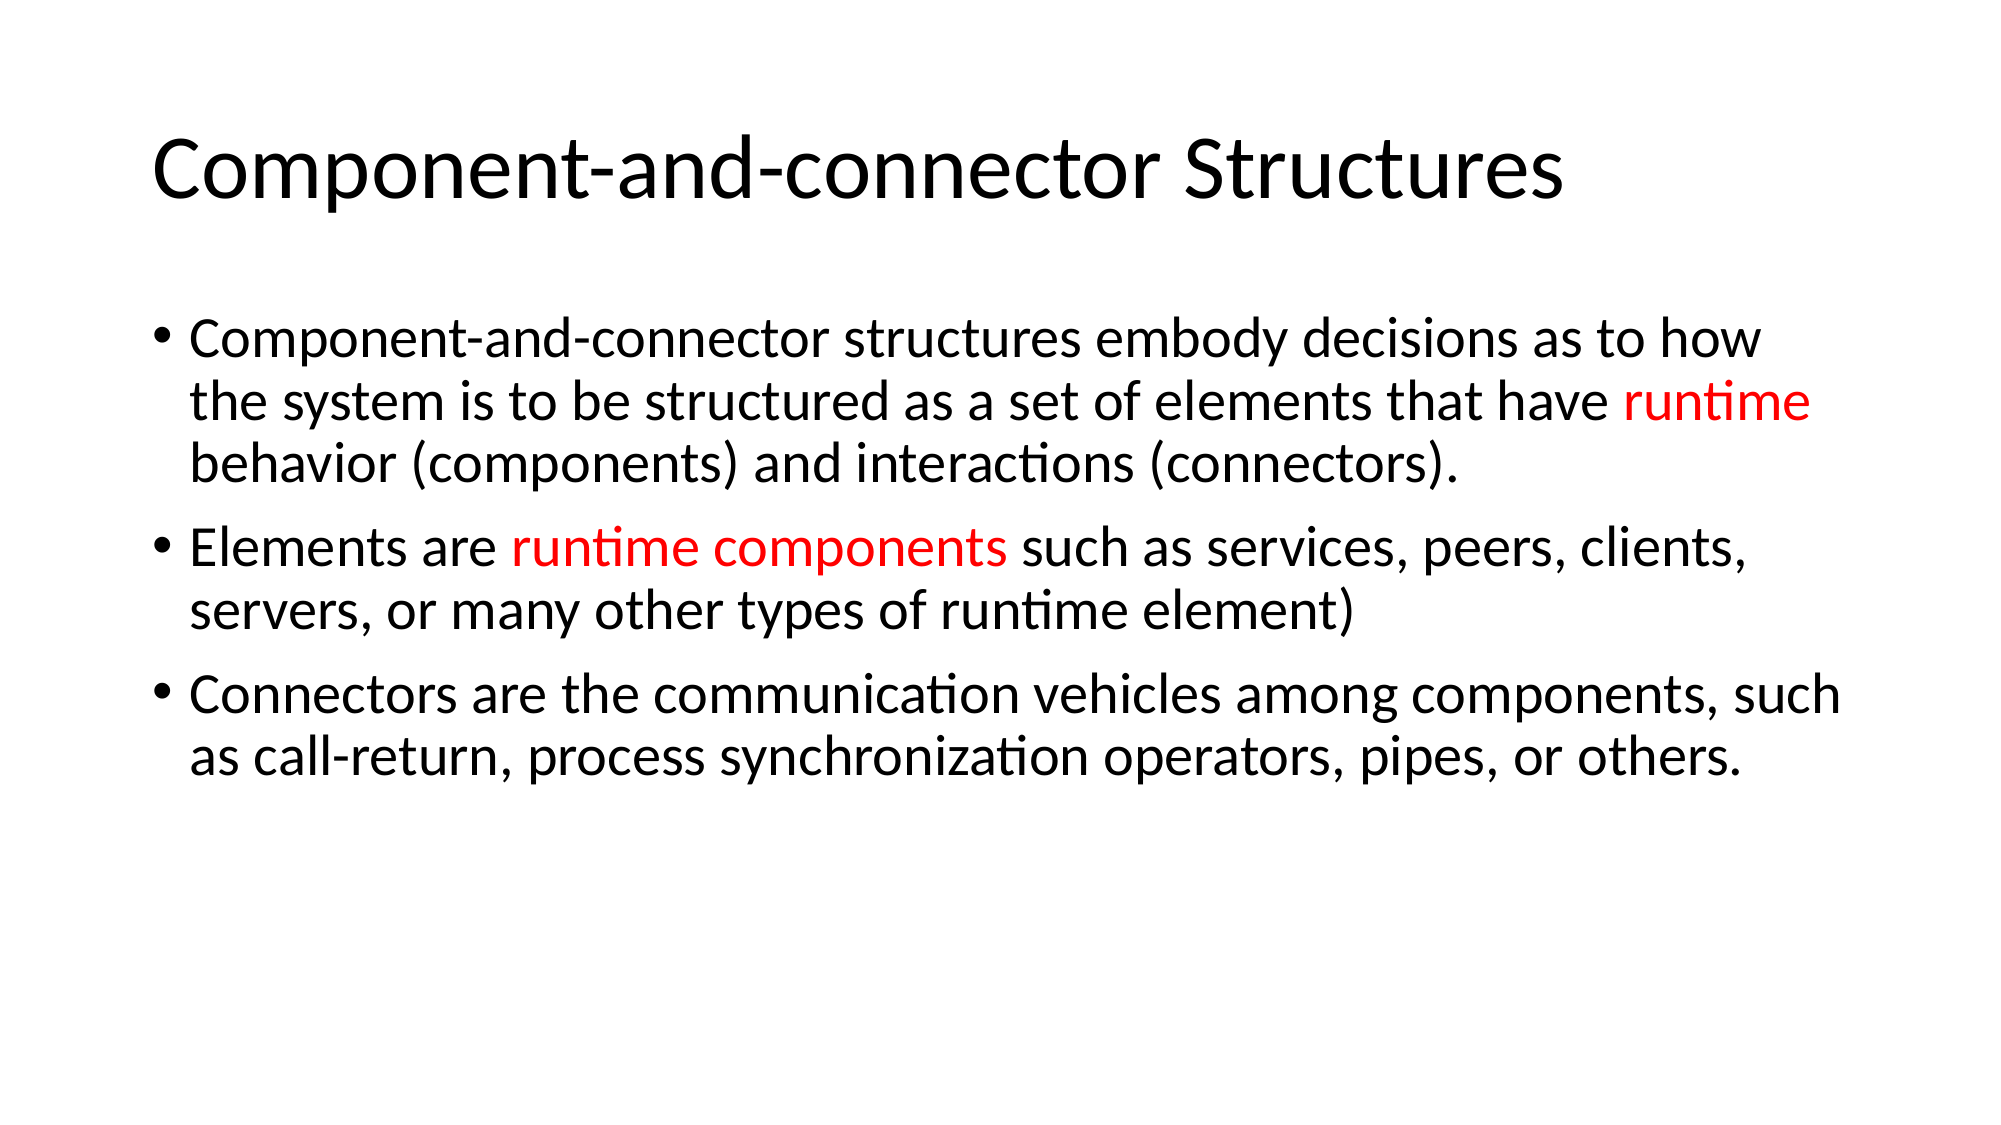

# Component-and-connector Structures
Component-and-connector structures embody decisions as to how the system is to be structured as a set of elements that have runtime behavior (components) and interactions (connectors).
Elements are runtime components such as services, peers, clients, servers, or many other types of runtime element)
Connectors are the communication vehicles among components, such as call-return, process synchronization operators, pipes, or others.